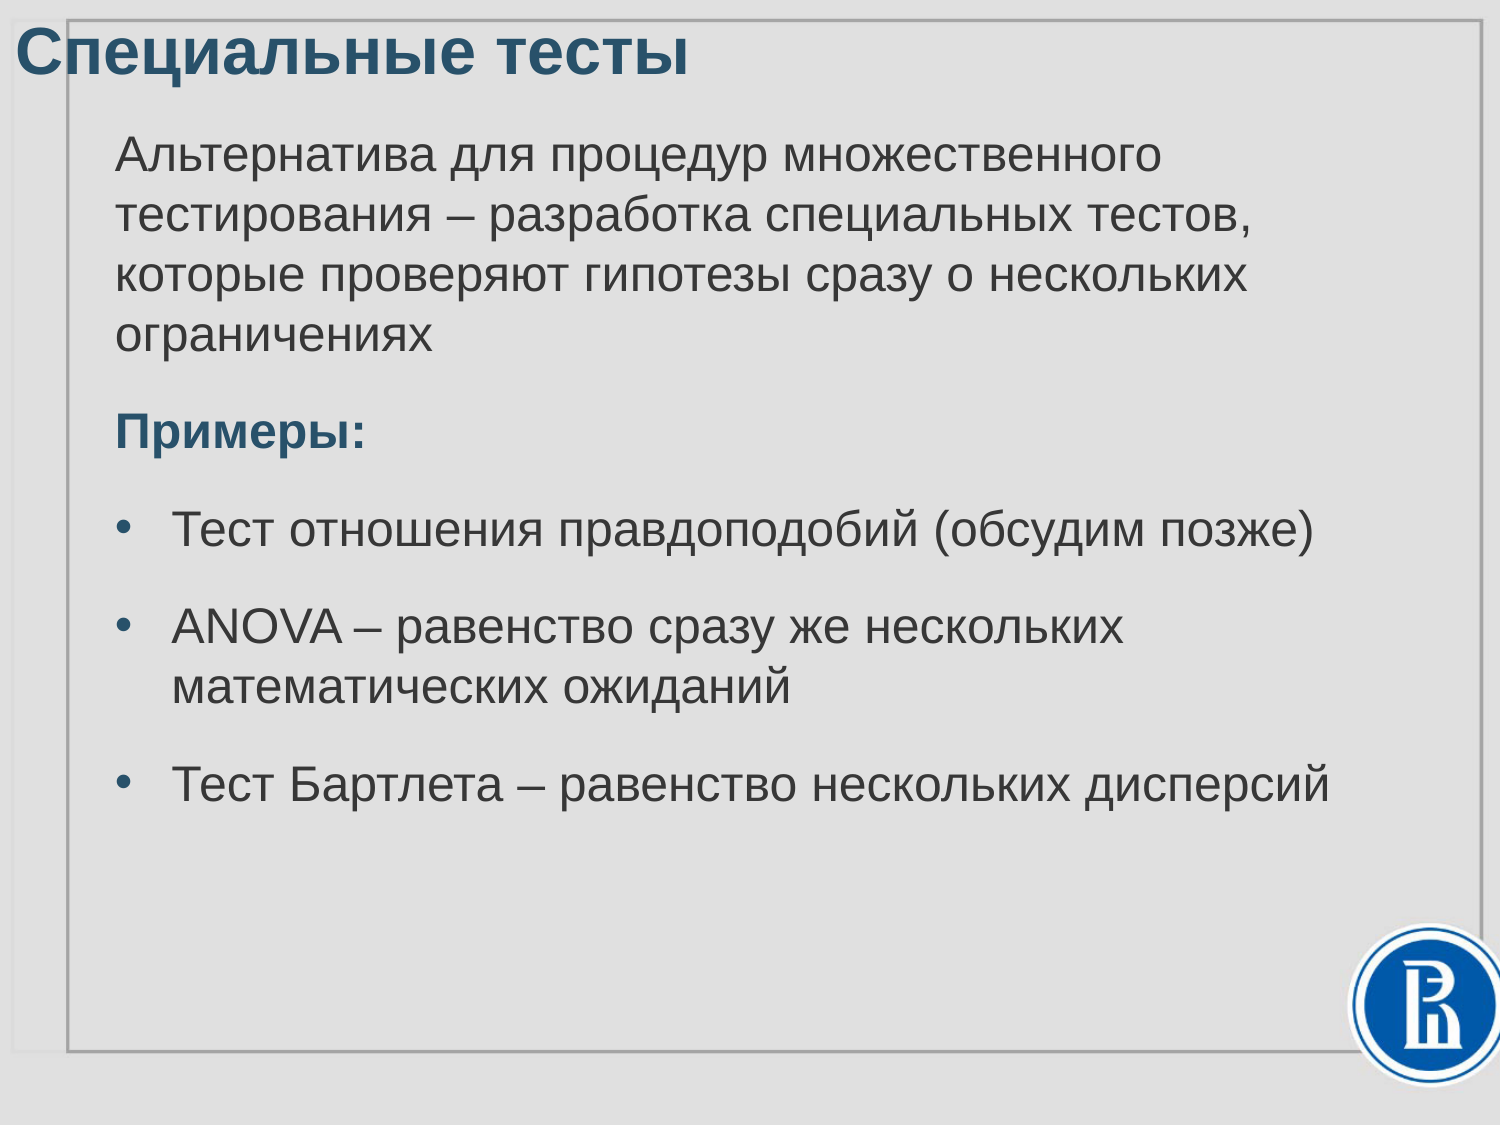

# Специальные тесты
Альтернатива для процедур множественного тестирования – разработка специальных тестов, которые проверяют гипотезы сразу о нескольких ограничениях
Примеры:
Тест отношения правдоподобий (обсудим позже)
ANOVA – равенство сразу же нескольких математических ожиданий
Тест Бартлета – равенство нескольких дисперсий